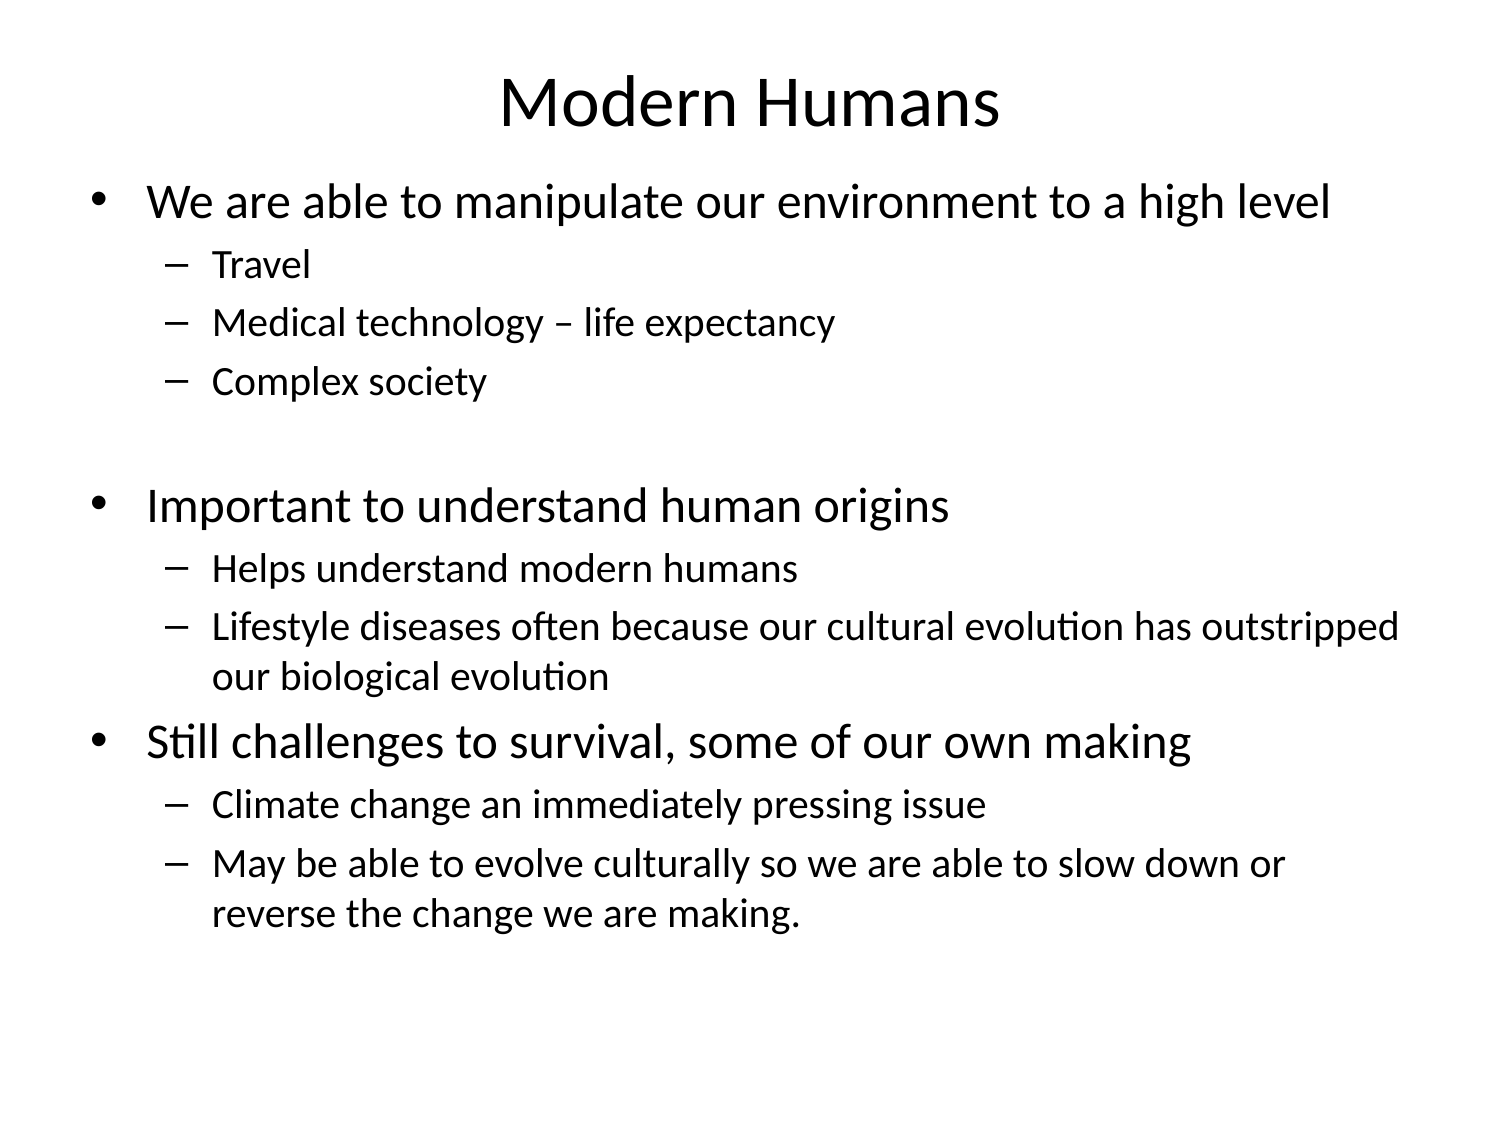

# Modern Humans
We are able to manipulate our environment to a high level
Travel
Medical technology – life expectancy
Complex society

Important to understand human origins
Helps understand modern humans
Lifestyle diseases often because our cultural evolution has outstripped our biological evolution
Still challenges to survival, some of our own making
Climate change an immediately pressing issue
May be able to evolve culturally so we are able to slow down or reverse the change we are making.